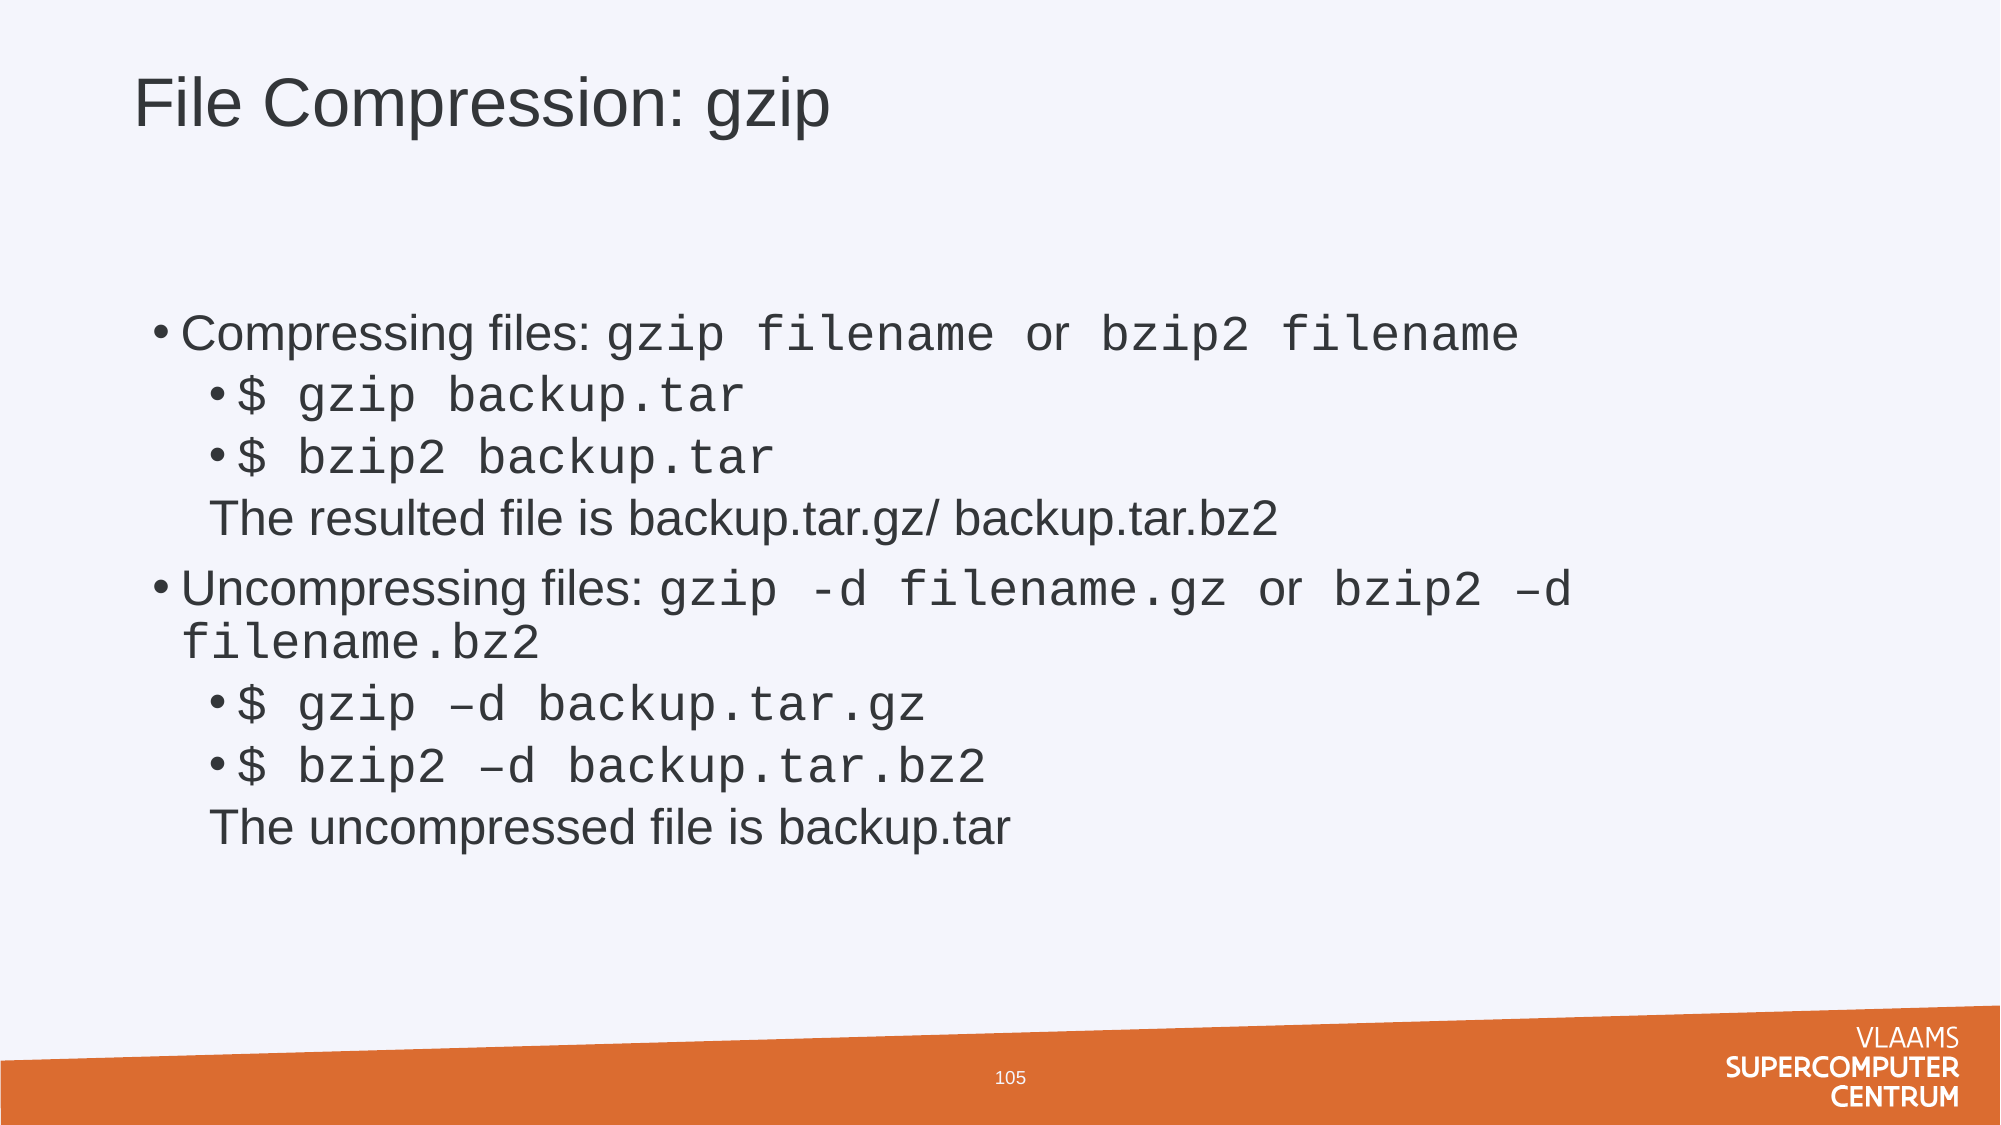

# File Compression: gzip
Compressing files: gzip filename or bzip2 filename
$ gzip backup.tar
$ bzip2 backup.tar
The resulted file is backup.tar.gz/ backup.tar.bz2
Uncompressing files: gzip -d filename.gz or bzip2 –d filename.bz2
$ gzip –d backup.tar.gz
$ bzip2 –d backup.tar.bz2
The uncompressed file is backup.tar

105